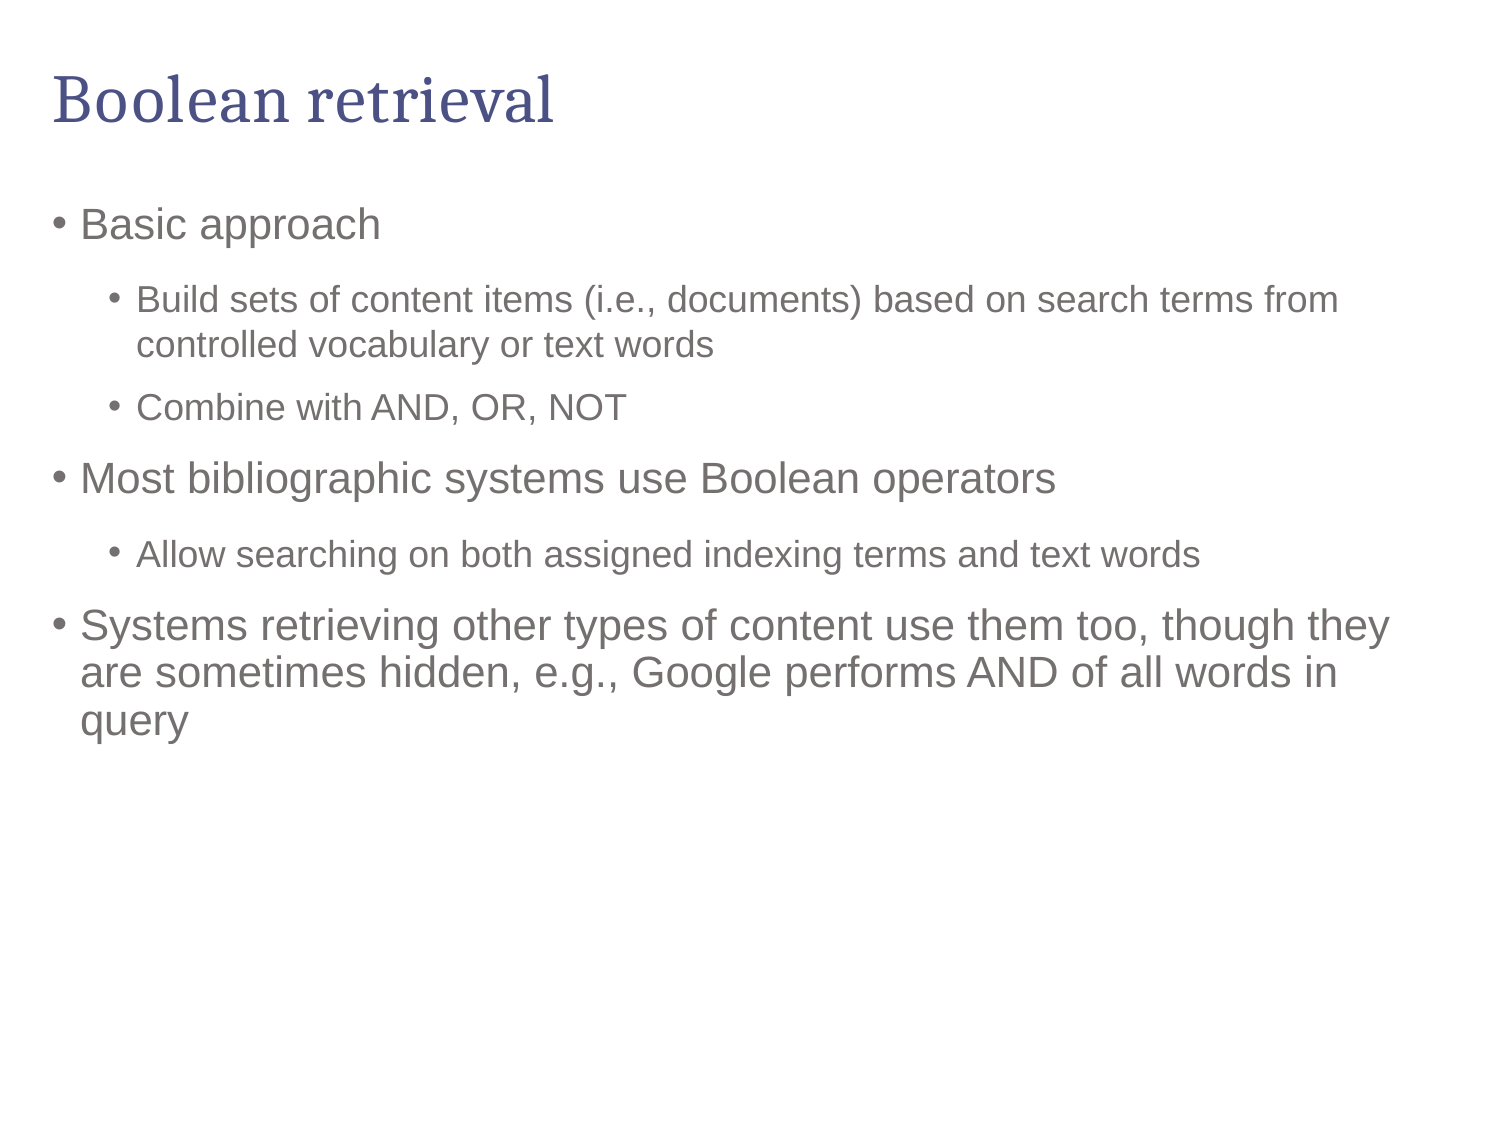

# Boolean retrieval
Basic approach
Build sets of content items (i.e., documents) based on search terms from controlled vocabulary or text words
Combine with AND, OR, NOT
Most bibliographic systems use Boolean operators
Allow searching on both assigned indexing terms and text words
Systems retrieving other types of content use them too, though they are sometimes hidden, e.g., Google performs AND of all words in query